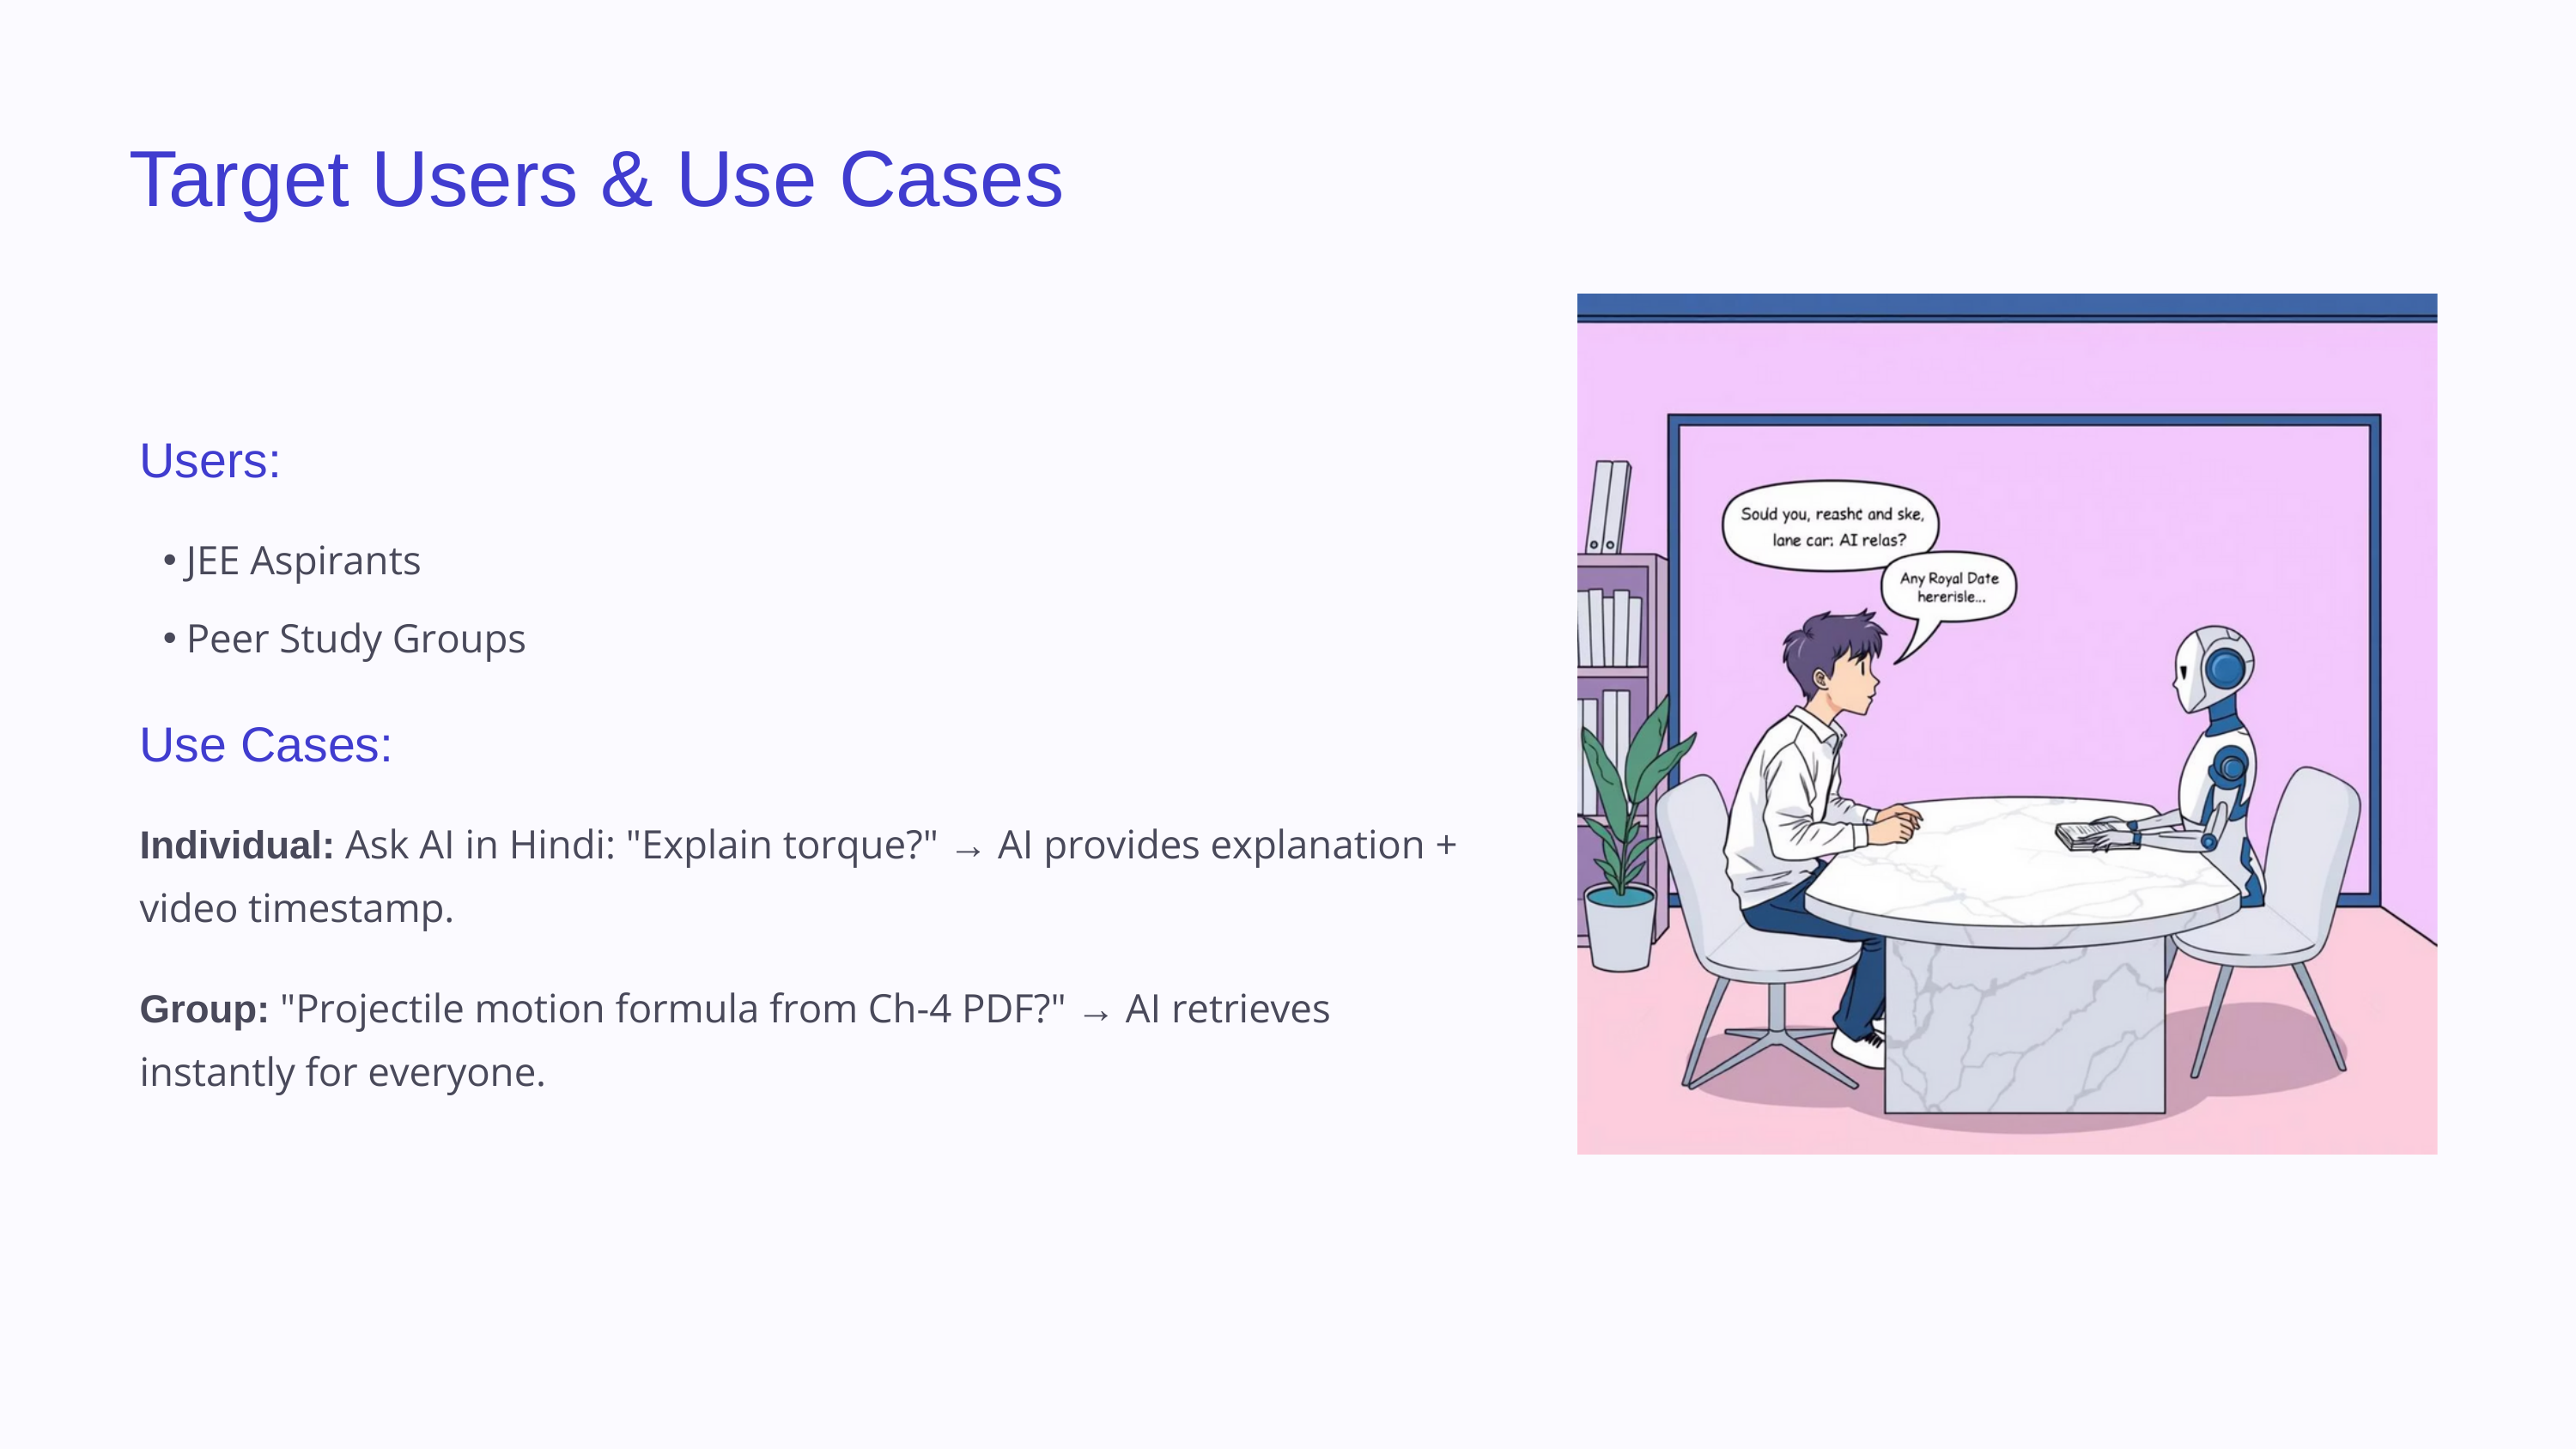

Target Users & Use Cases

Users:
JEE Aspirants
Peer Study Groups
Use Cases:
Individual: Ask AI in Hindi: "Explain torque?" → AI provides explanation + video timestamp.
Group: "Projectile motion formula from Ch-4 PDF?" → AI retrieves instantly for everyone.